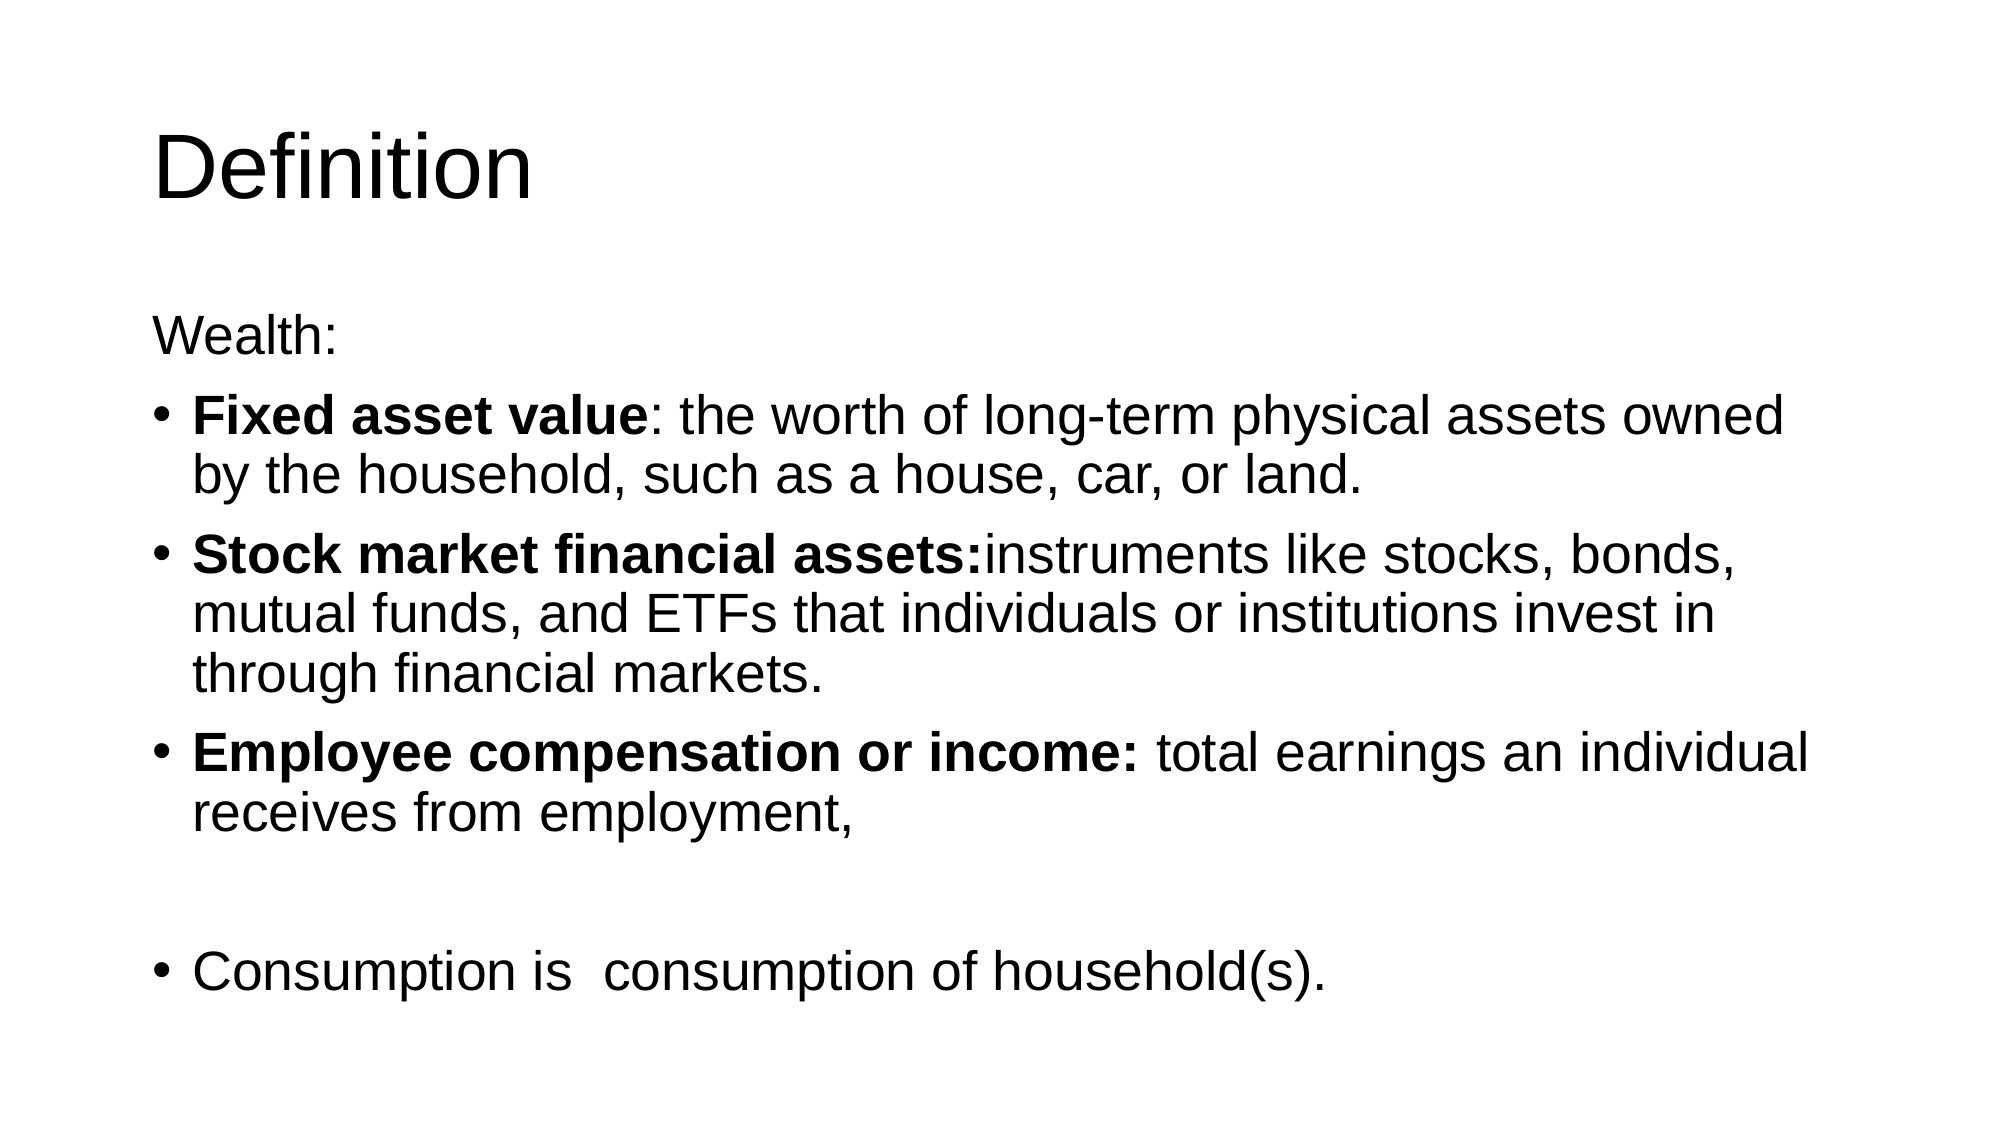

# Definition
Wealth:
Fixed asset value: the worth of long-term physical assets owned by the household, such as a house, car, or land.
Stock market financial assets:instruments like stocks, bonds, mutual funds, and ETFs that individuals or institutions invest in through financial markets.
Employee compensation or income: total earnings an individual receives from employment,

Consumption is  consumption of household(s).